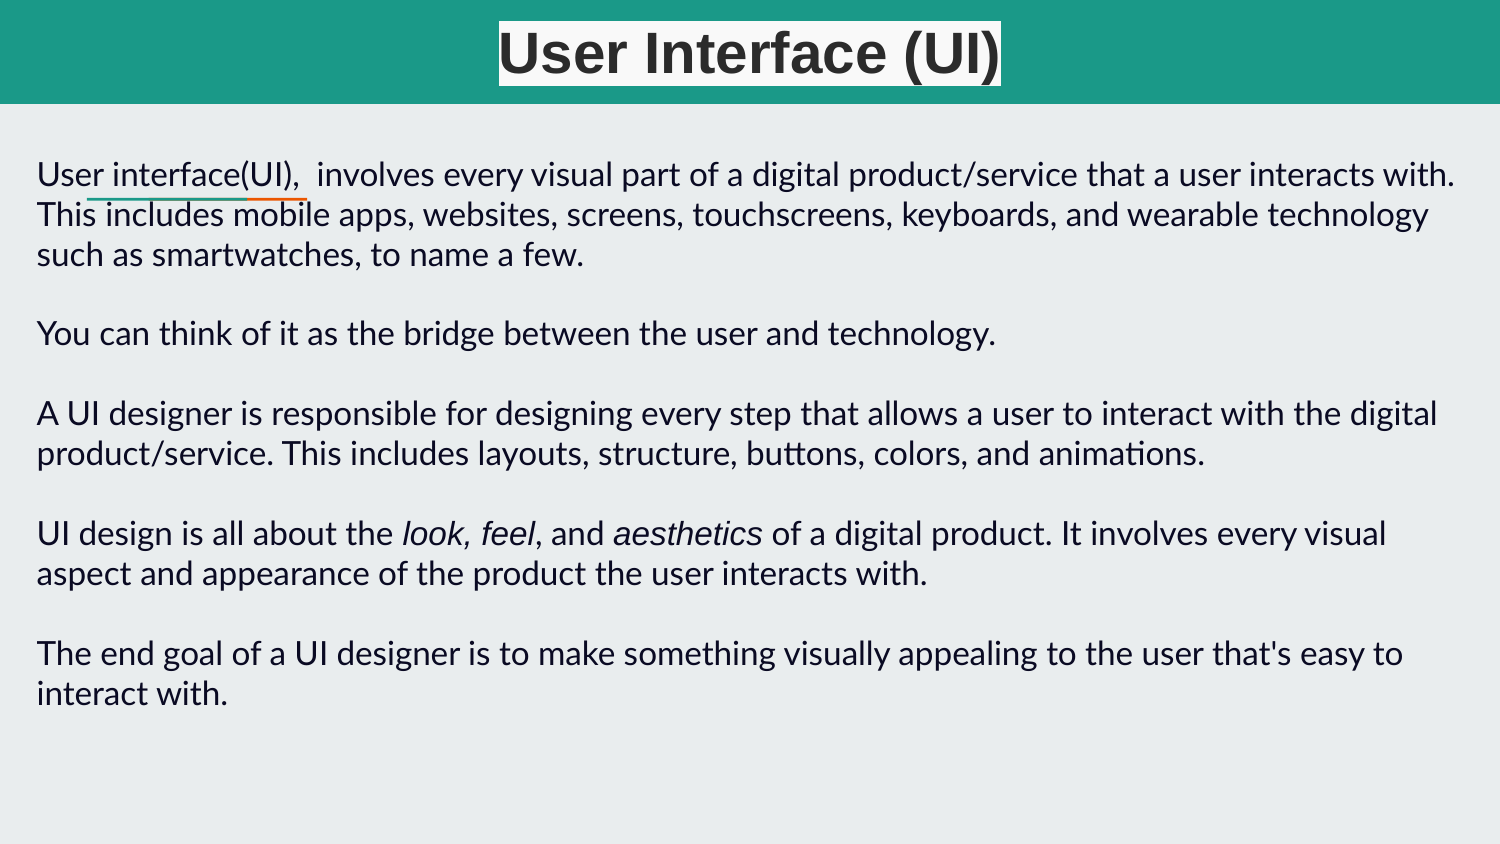

# User Interface (UI)
User interface(UI),  involves every visual part of a digital product/service that a user interacts with. This includes mobile apps, websites, screens, touchscreens, keyboards, and wearable technology such as smartwatches, to name a few.

You can think of it as the bridge between the user and technology.

A UI designer is responsible for designing every step that allows a user to interact with the digital product/service. This includes layouts, structure, buttons, colors, and animations.

UI design is all about the look, feel, and aesthetics of a digital product. It involves every visual aspect and appearance of the product the user interacts with.

The end goal of a UI designer is to make something visually appealing to the user that's easy to interact with.